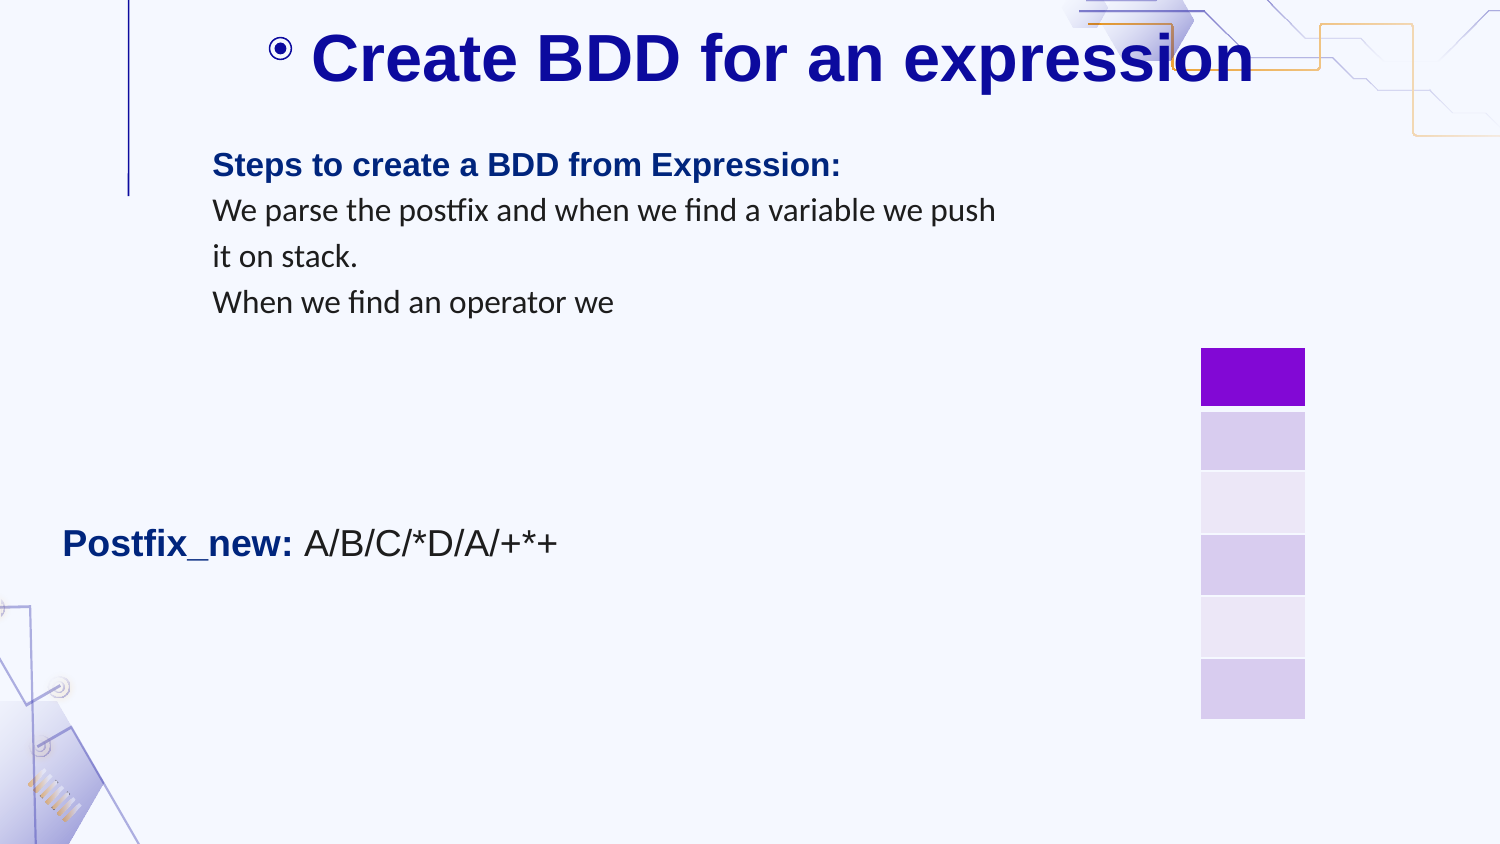

# Create BDD for an expression
Steps to create a BDD from Expression:
We parse the postfix and when we find a variable we push it on stack.
When we find an operator we

|  |
| --- |
|  |
|  |
|  |
|  |
|  |
Postfix_new: A/B/C/*D/A/+*+